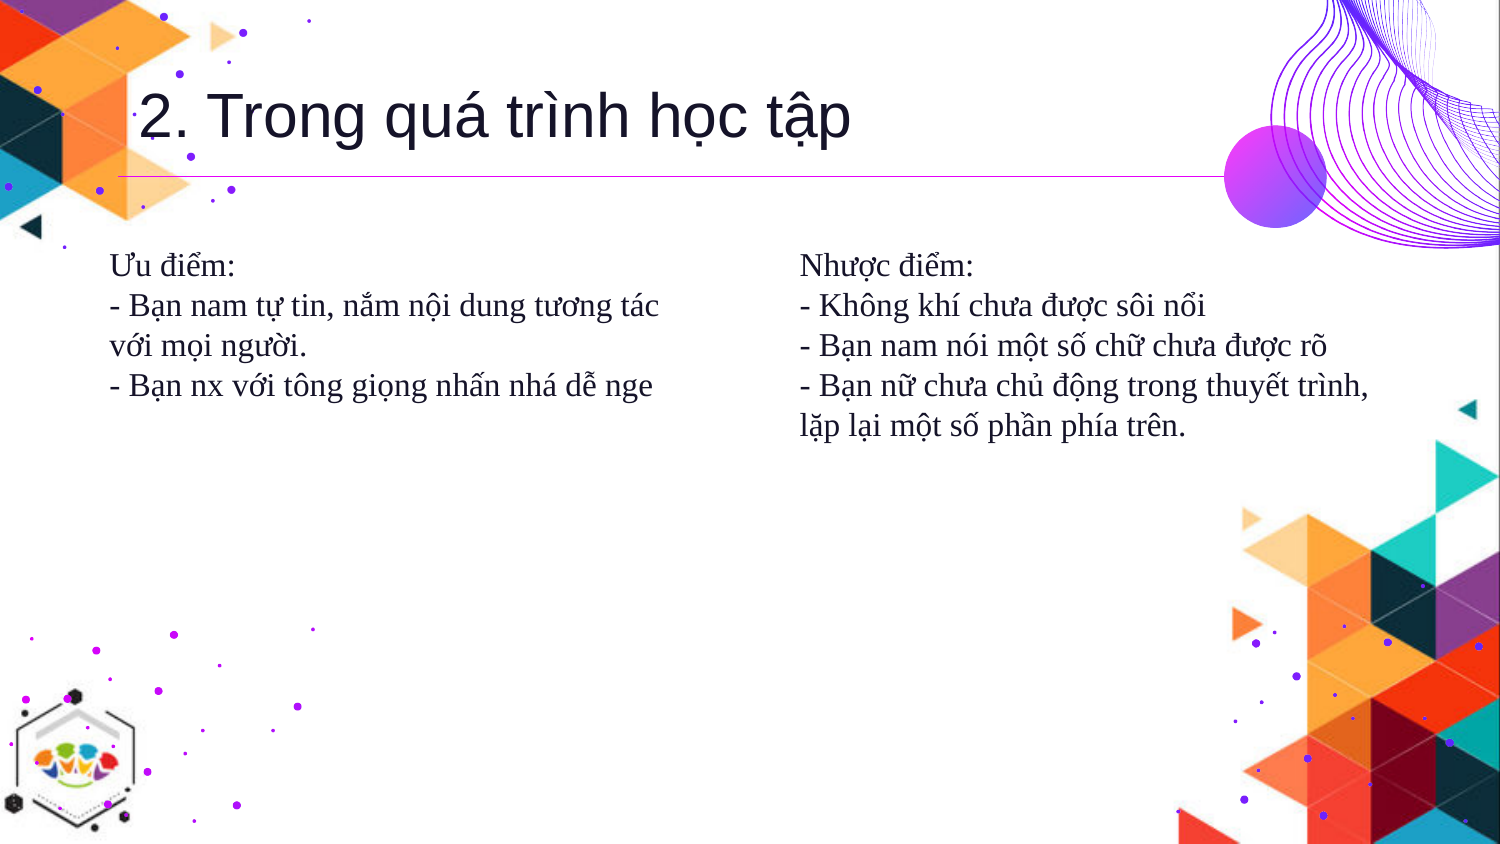

2. Trong quá trình học tập
Ưu điểm:
- Bạn nam tự tin, nắm nội dung tương tác với mọi người.
- Bạn nx với tông giọng nhấn nhá dễ nge
Nhược điểm:
- Không khí chưa được sôi nổi
- Bạn nam nói một số chữ chưa được rõ
- Bạn nữ chưa chủ động trong thuyết trình, lặp lại một số phần phía trên.